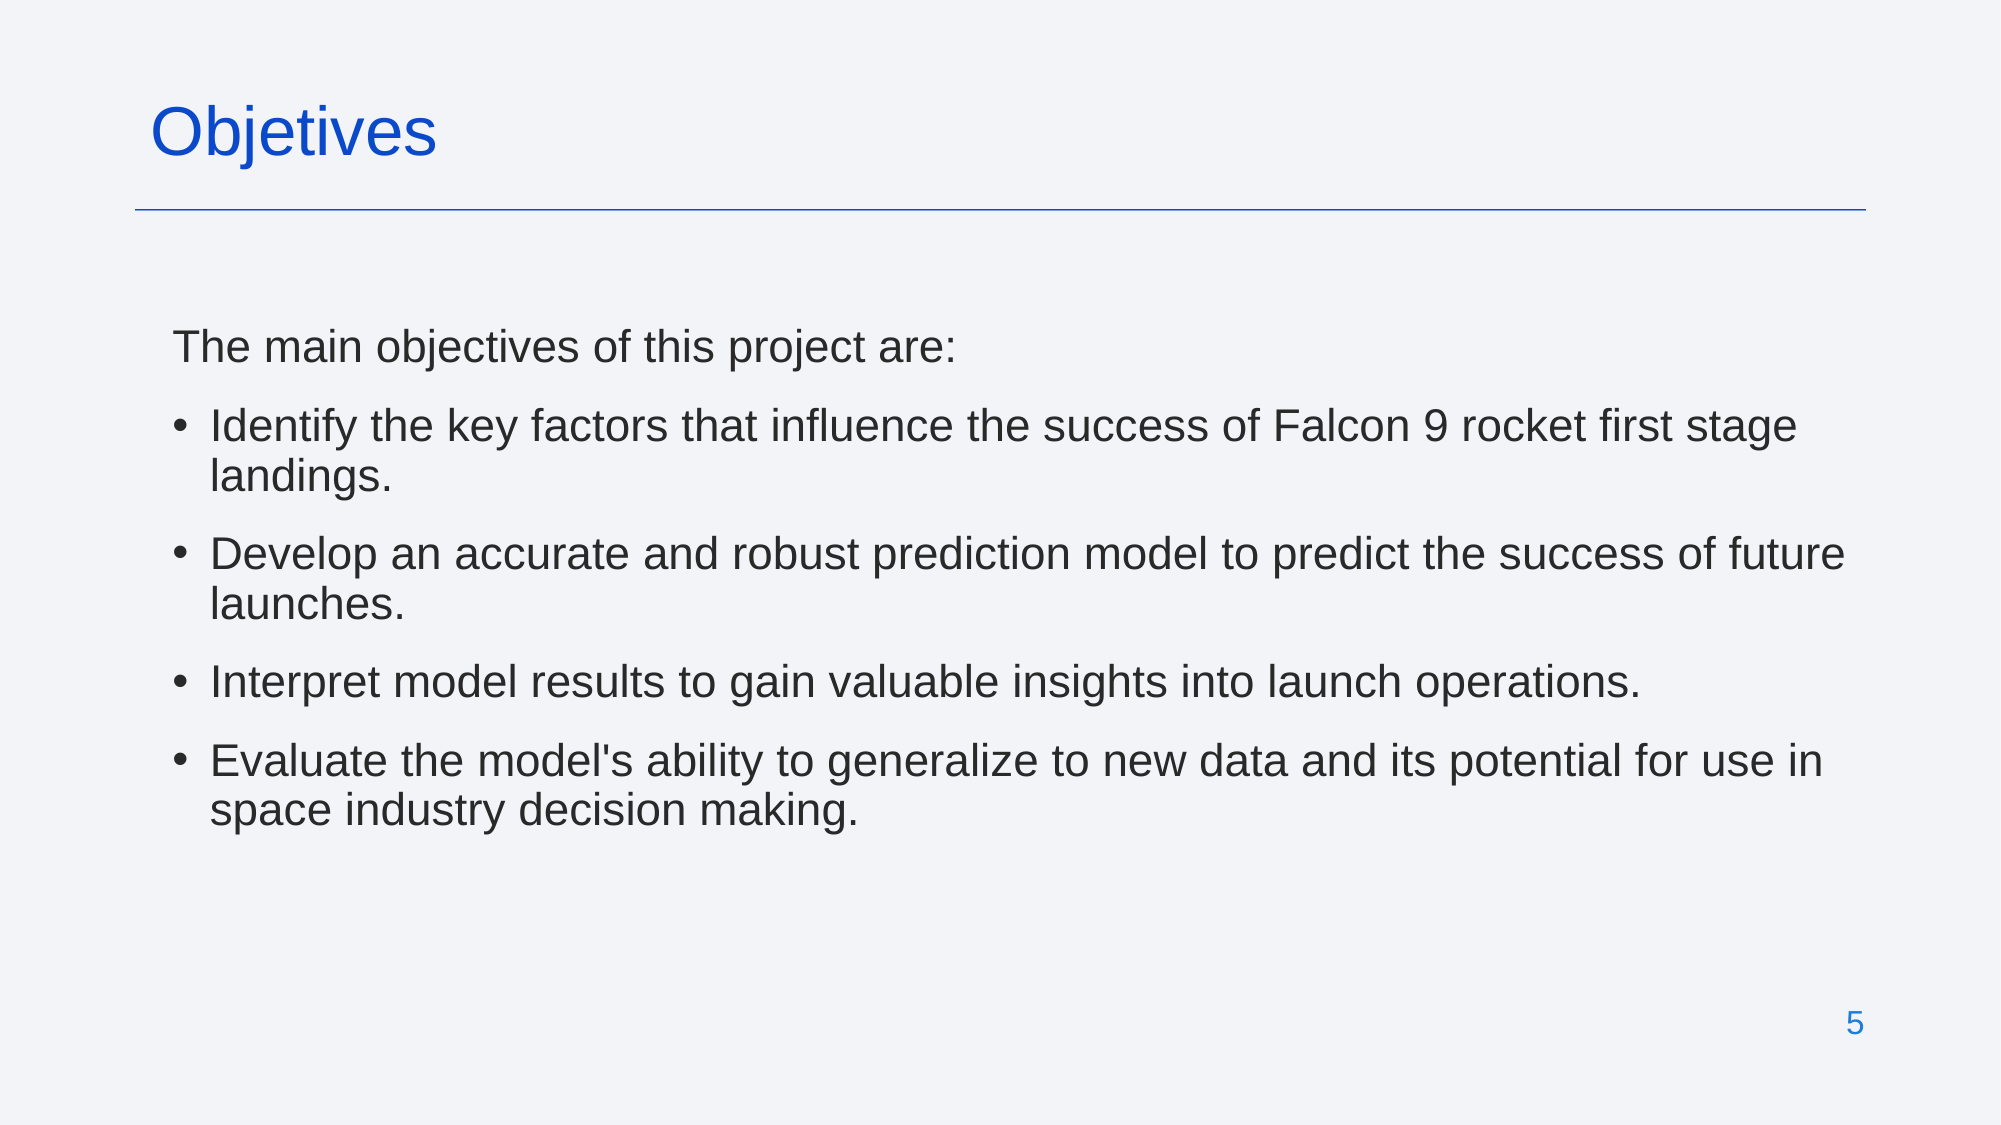

Objetives
The main objectives of this project are:
Identify the key factors that influence the success of Falcon 9 rocket first stage landings.
Develop an accurate and robust prediction model to predict the success of future launches.
Interpret model results to gain valuable insights into launch operations.
Evaluate the model's ability to generalize to new data and its potential for use in space industry decision making.

5